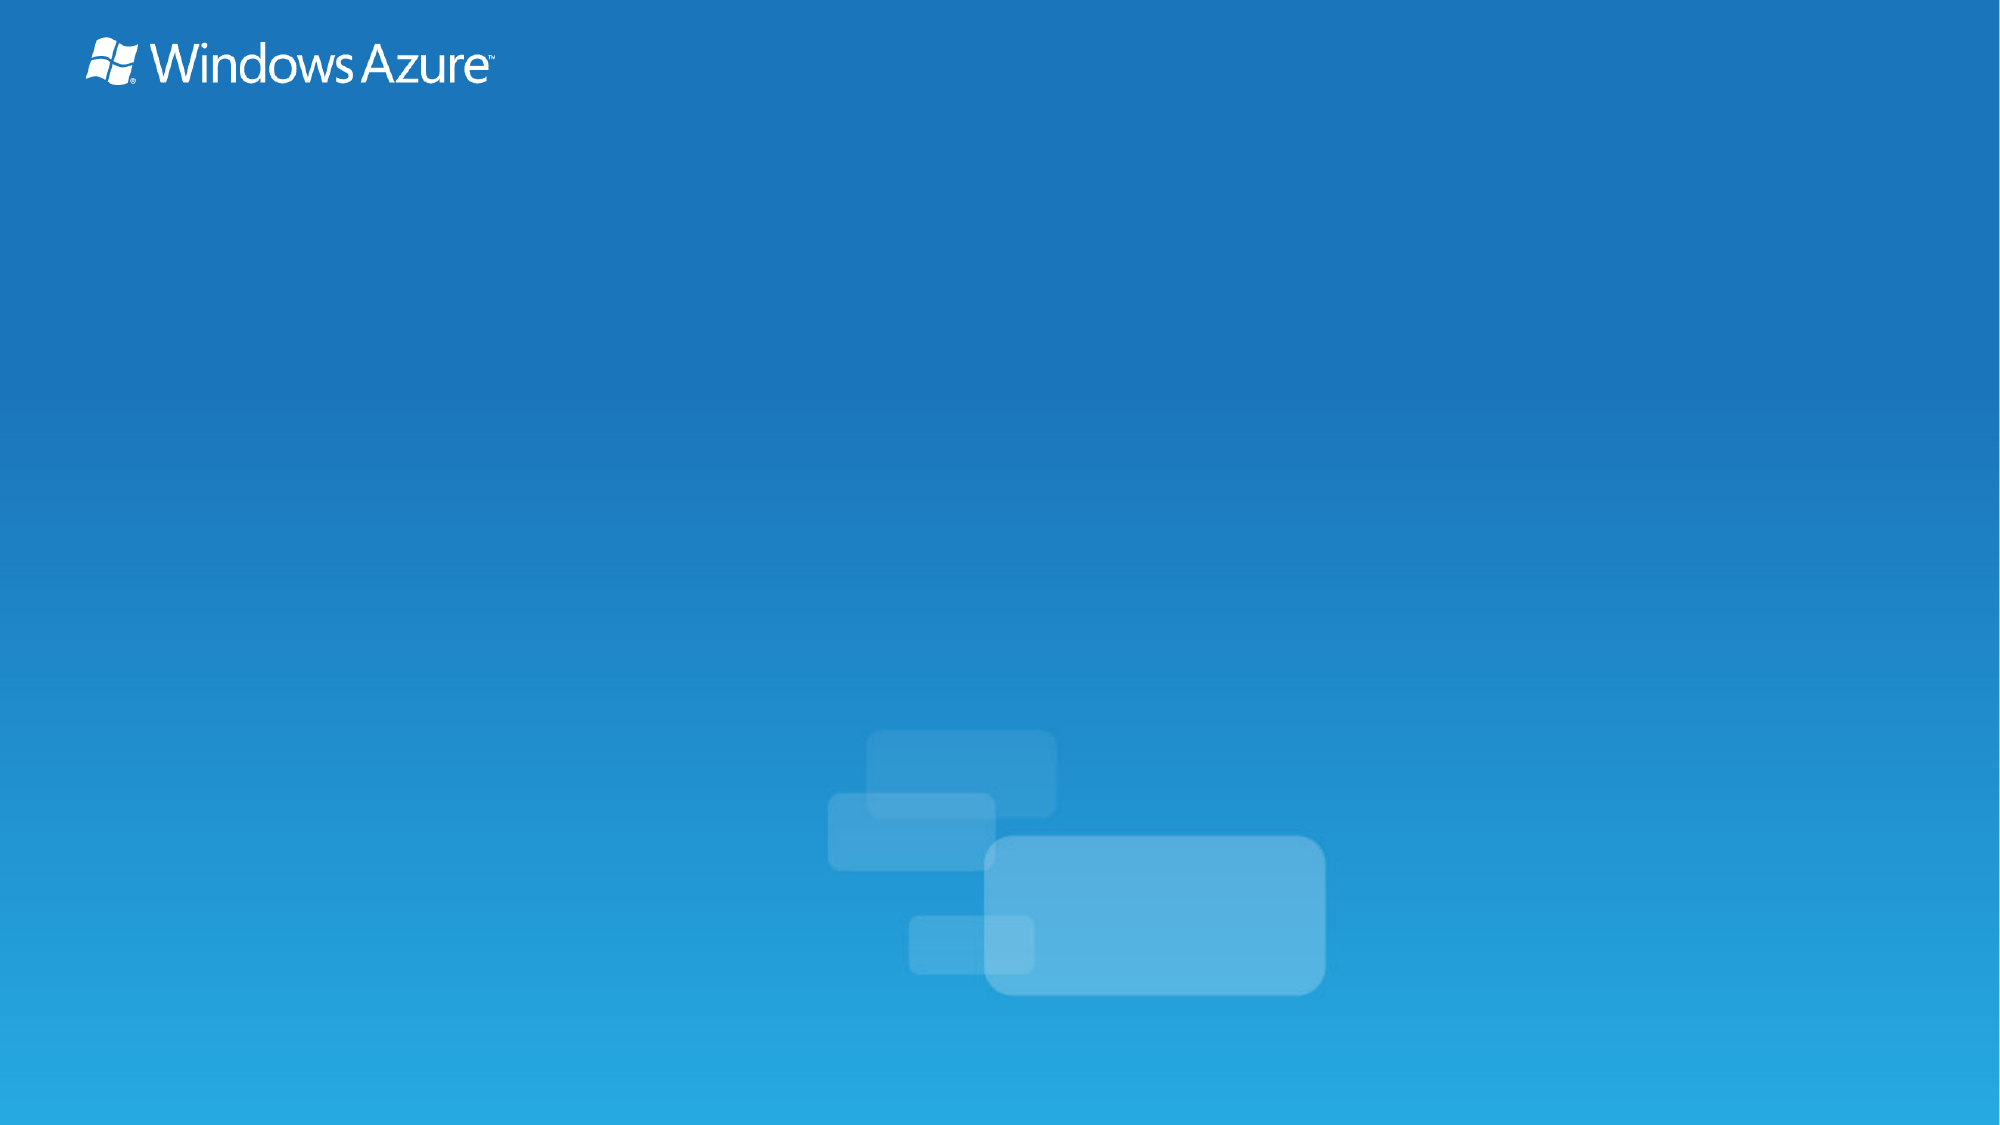

# Introduction to Windows Azure Marketplace for Data
Name
Title
Microsoft Corporation